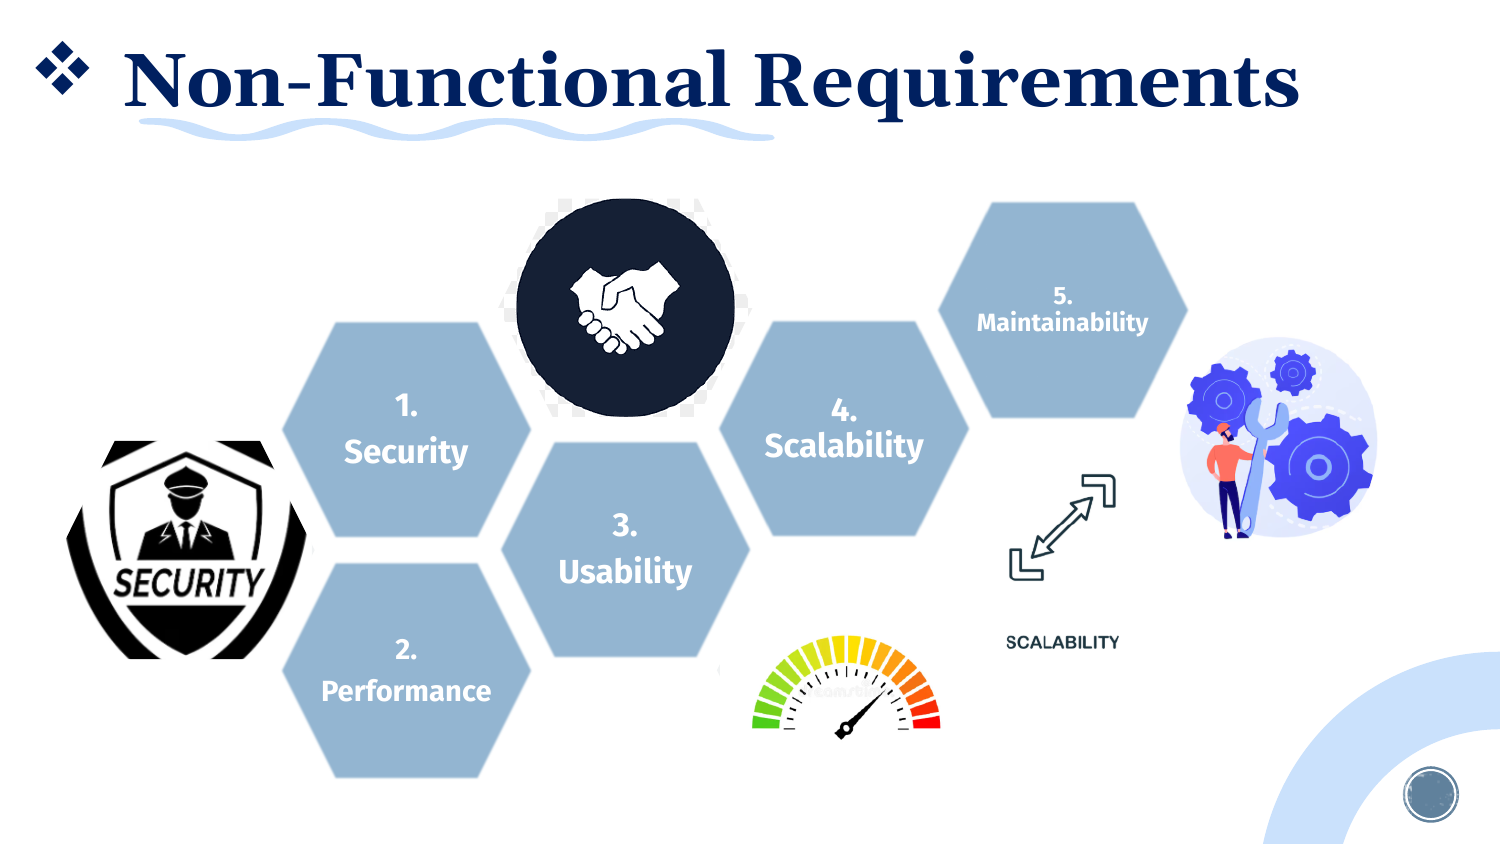

# Non-Functional Requirements

5. Maintainability

4. Scalability

1.
Security

3.
Usability

2.
Performance